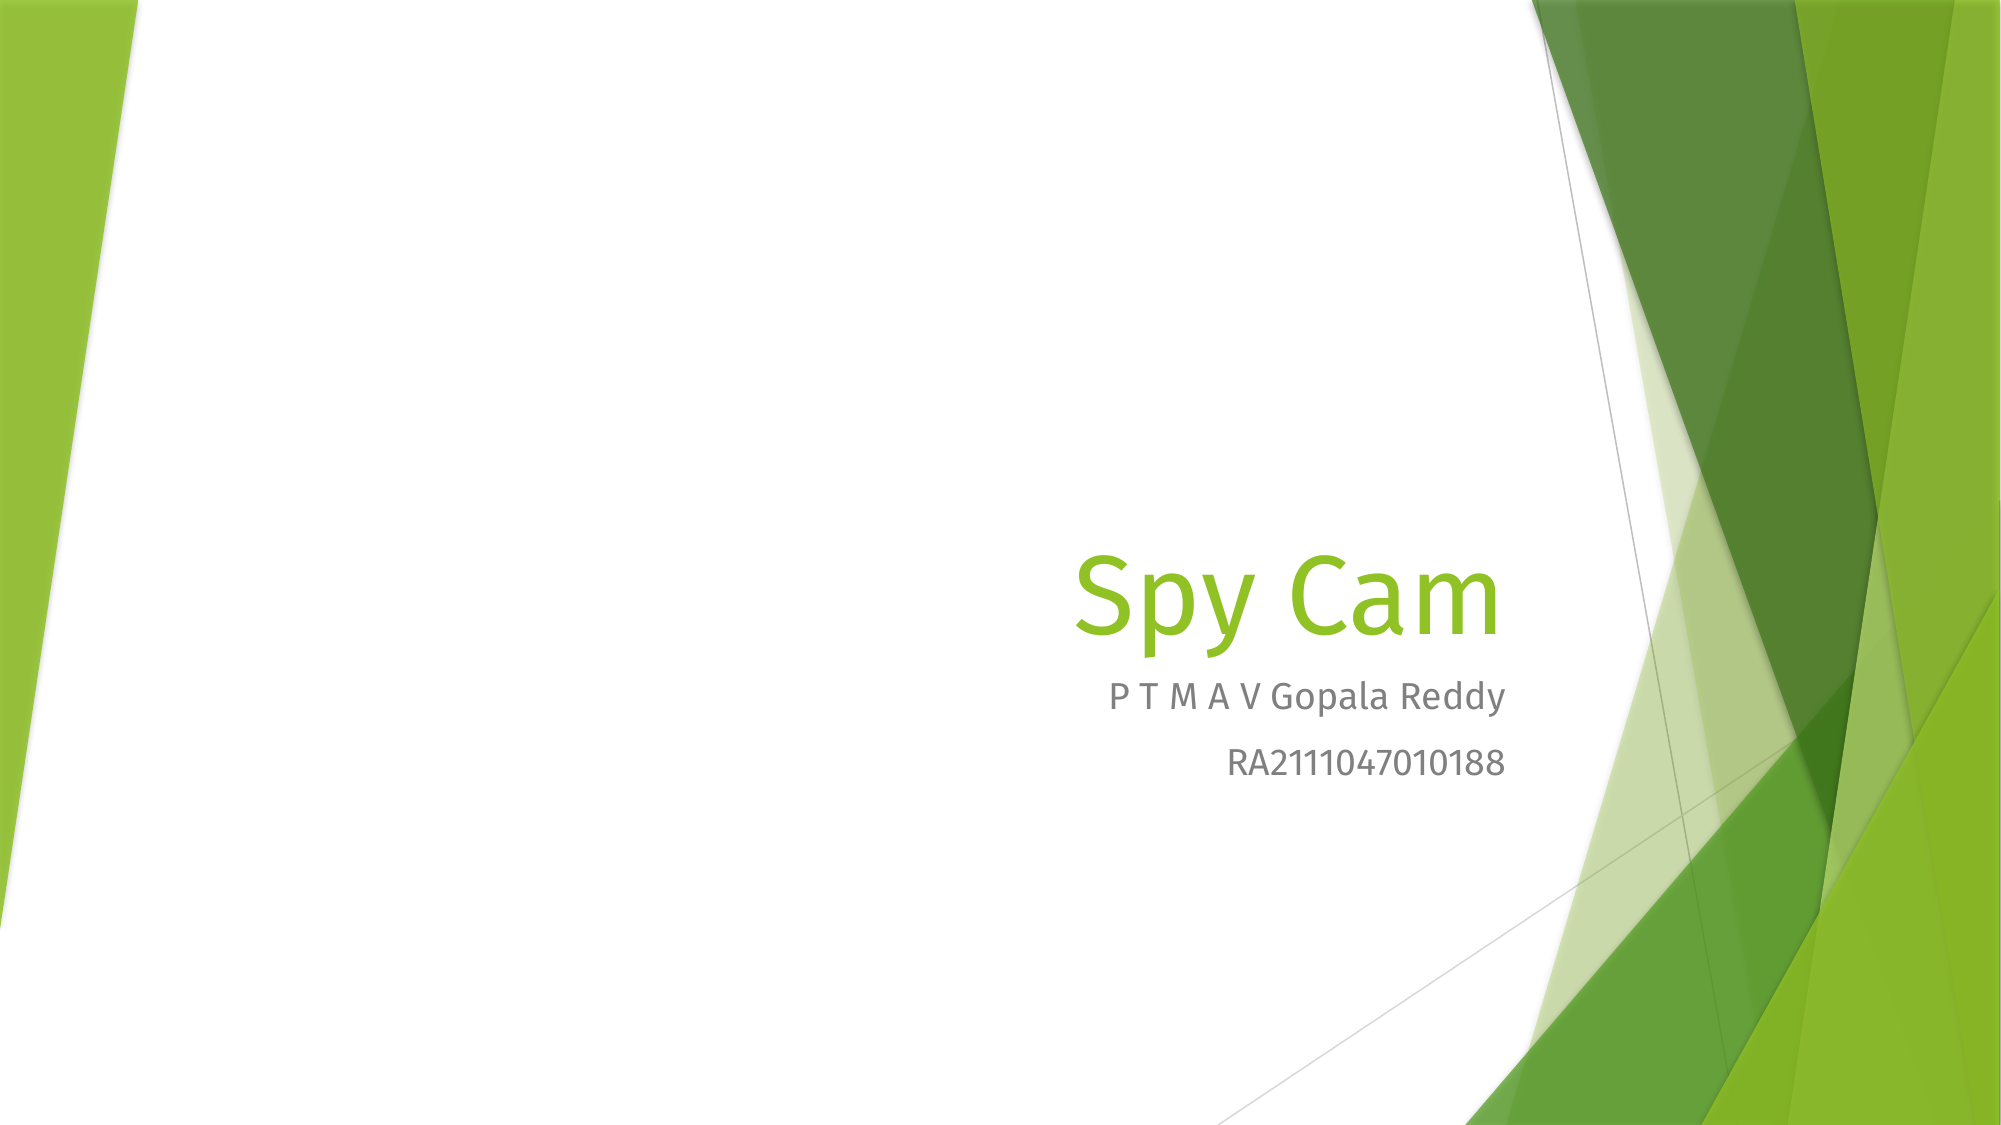

# Spy Cam
P T M A V Gopala Reddy
RA2111047010188